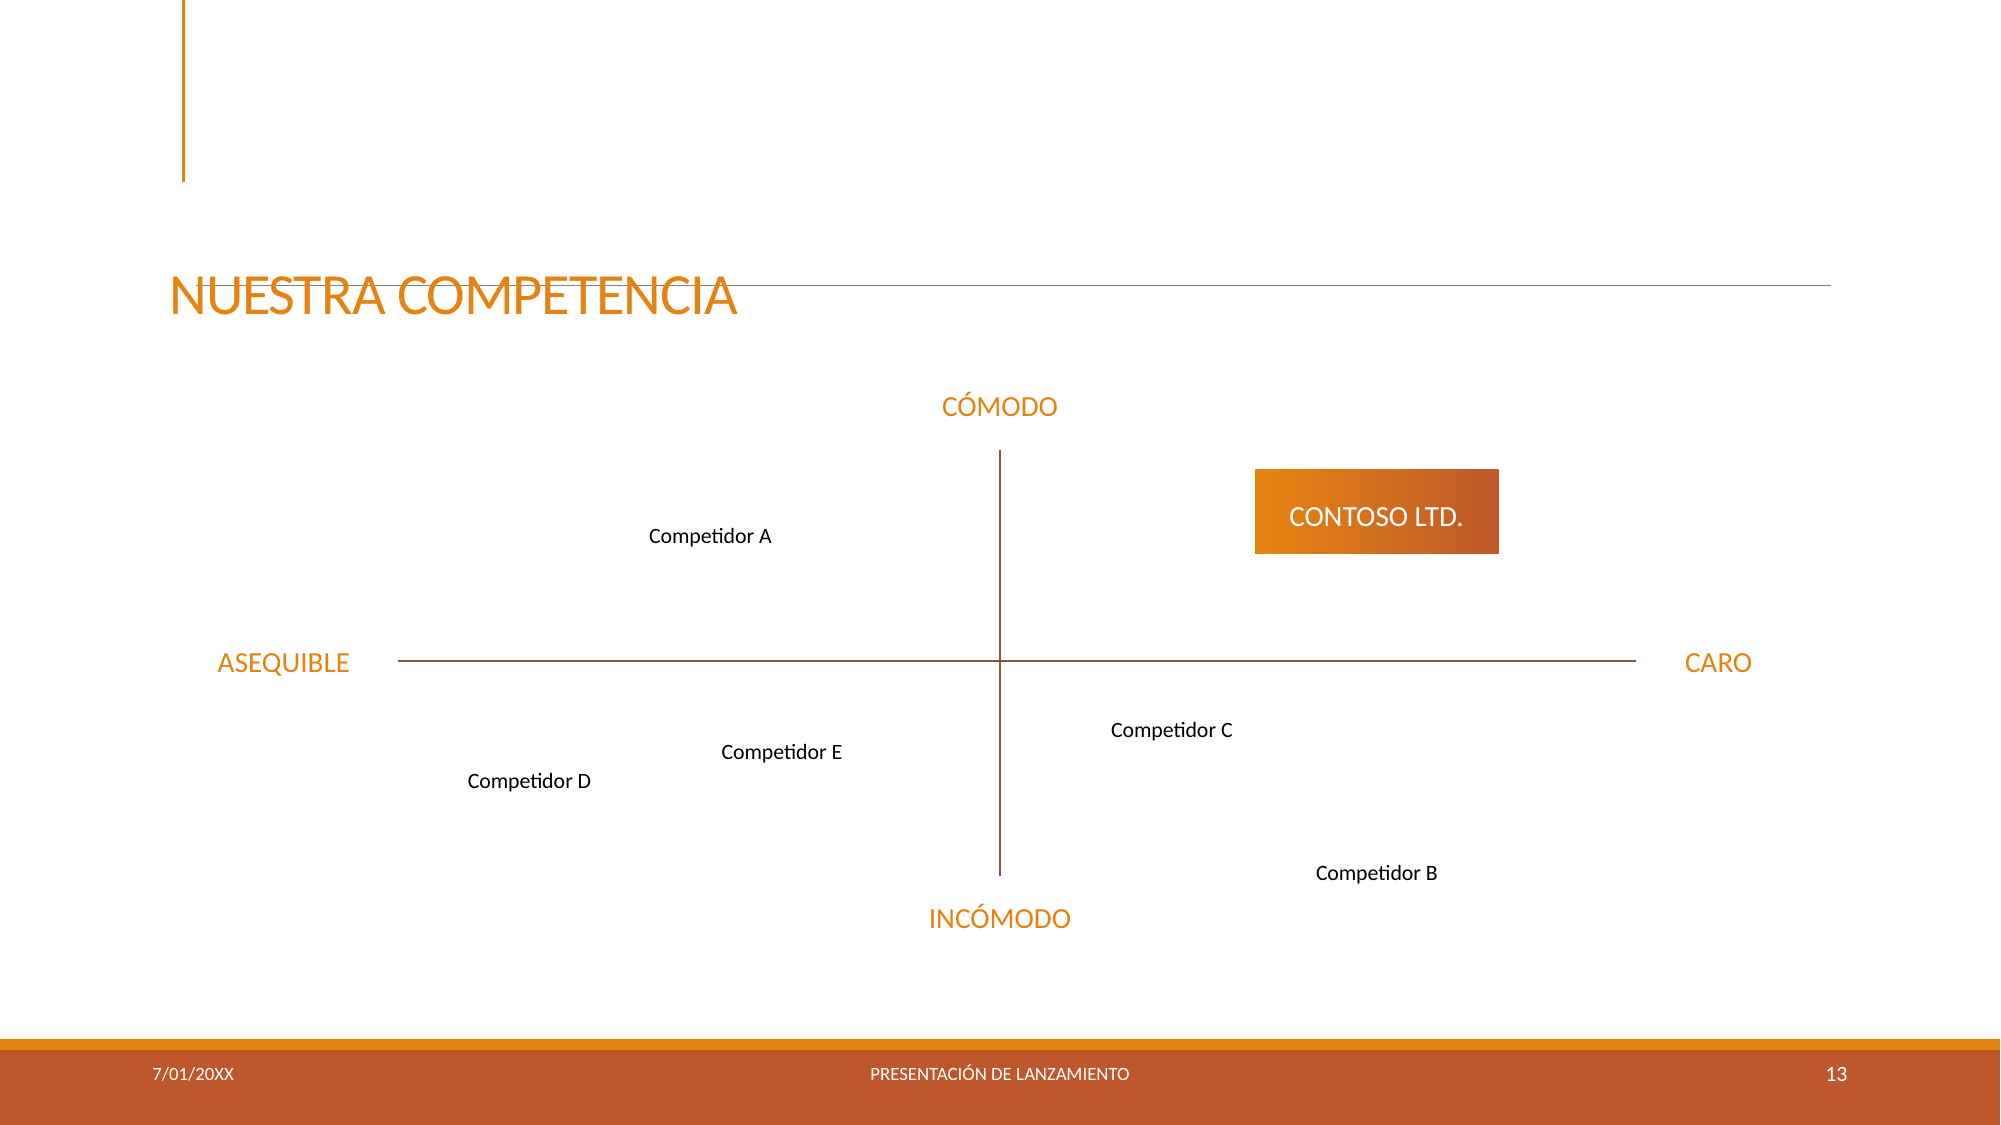

# Nuestra competencia
Cómodo
Contoso Ltd.

Competidor A
asequible
Caro
Competidor C
Competidor E
Competidor D
Competidor B
Incómodo
7/01/20XX
Presentación de lanzamiento
13